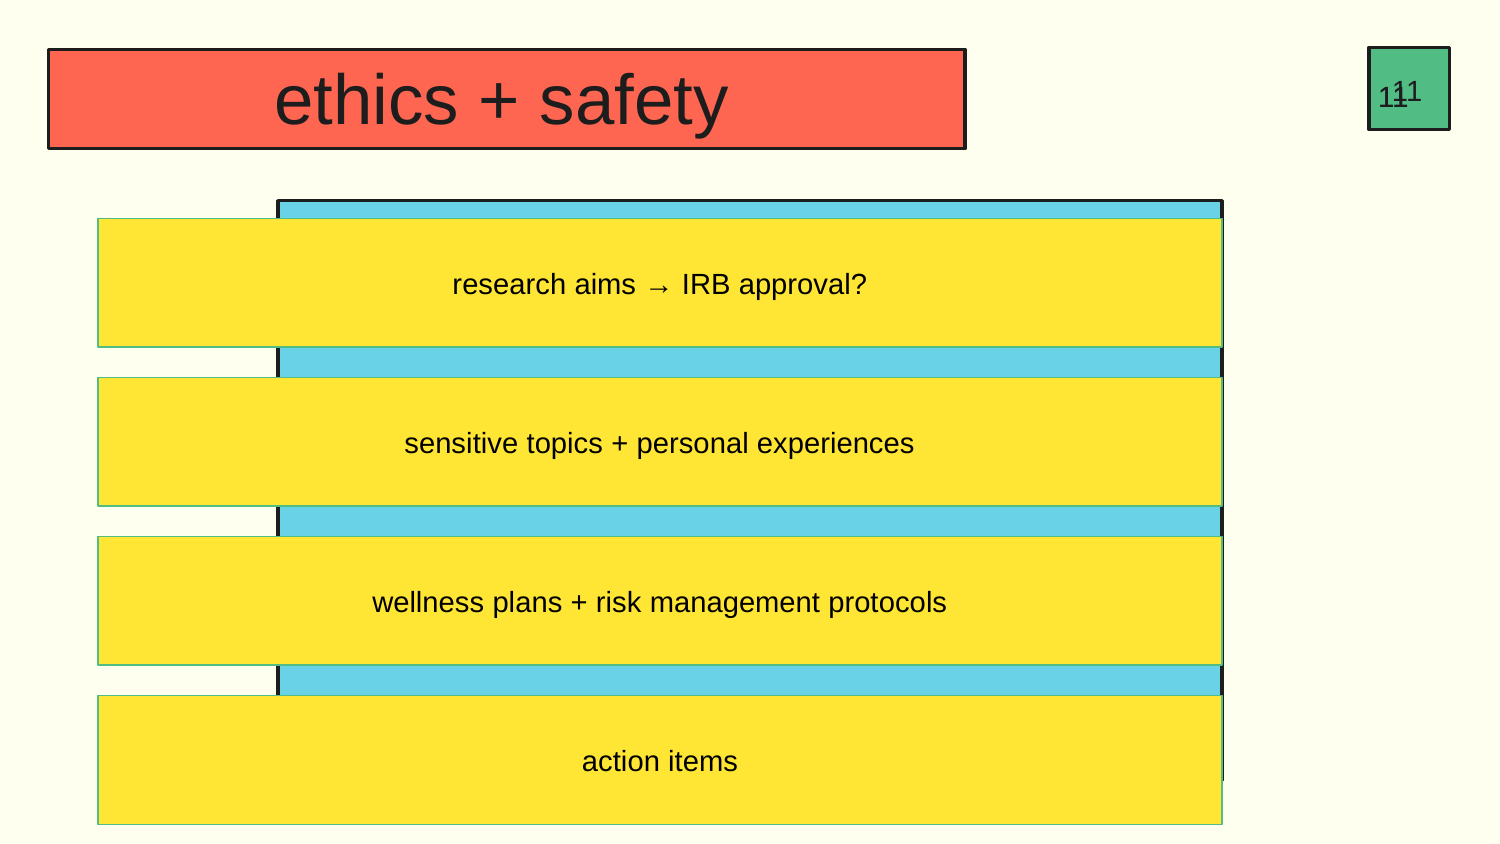

11
11
11
# ethics + safety
research aims → IRB approval?
sensitive topics + personal experiences
wellness plans + risk management protocols
action items